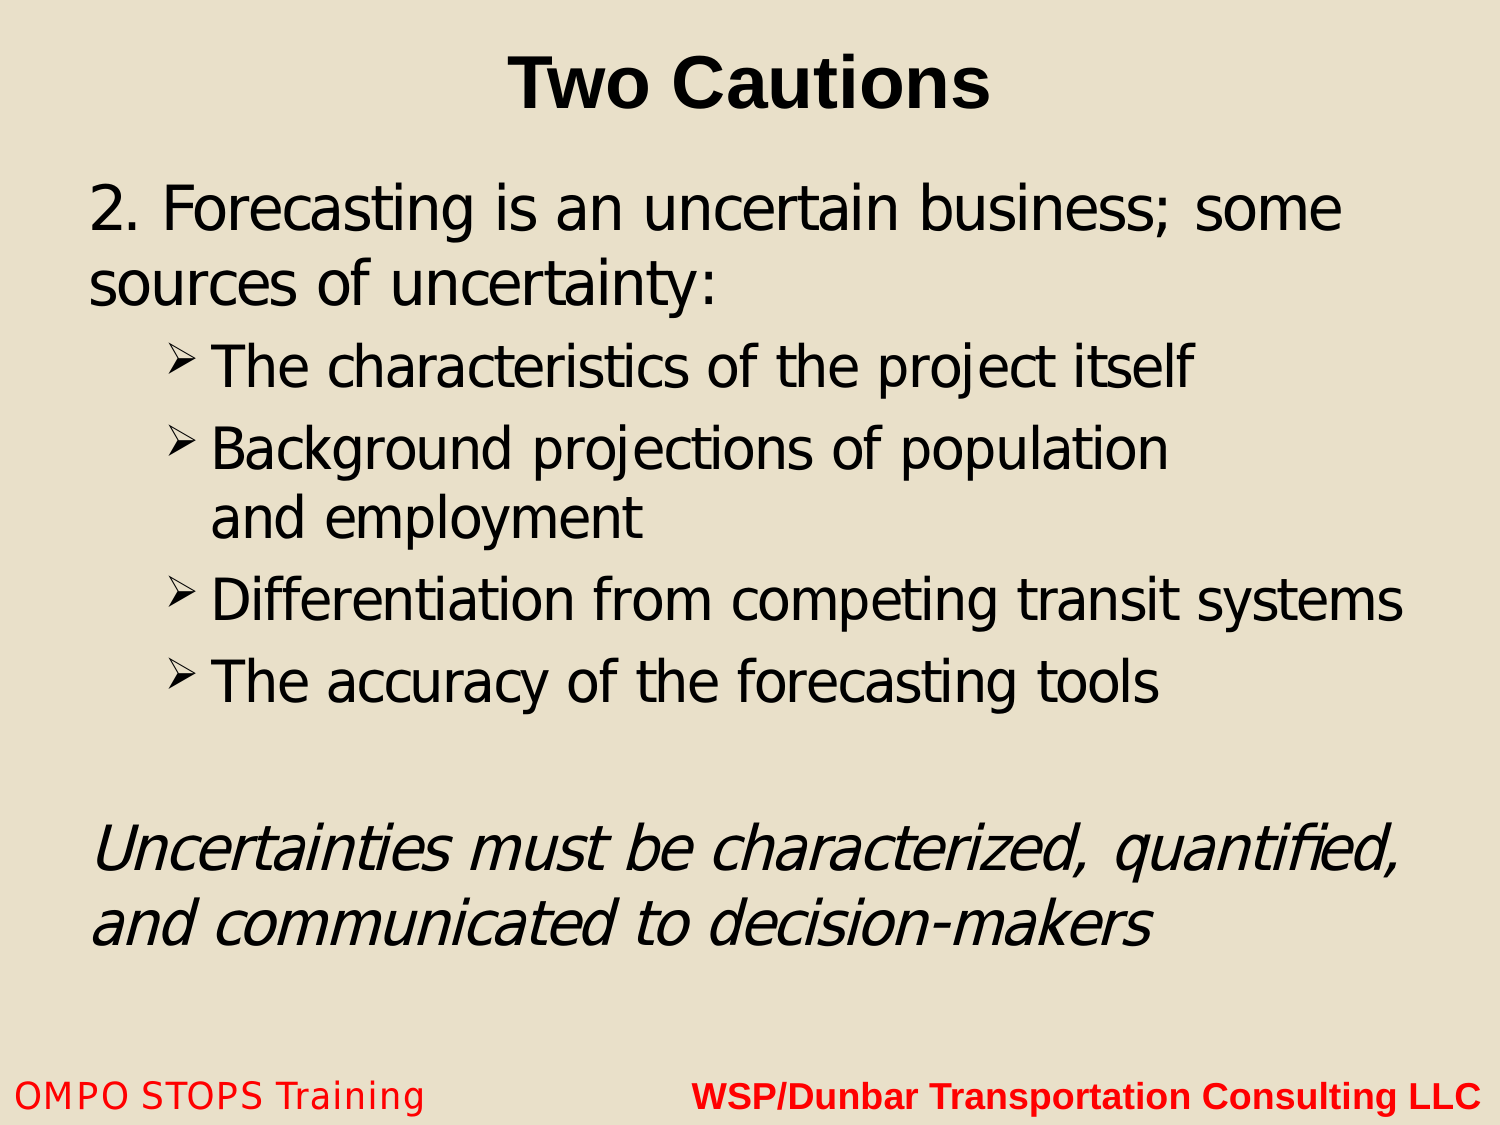

# Two Cautions
2. Forecasting is an uncertain business; some sources of uncertainty:
The characteristics of the project itself
Background projections of population
and employment
Differentiation from competing transit systems
The accuracy of the forecasting tools

Uncertainties must be characterized, quantified, and communicated to decision-makers

OMPO STOPS Training                        WSP/Dunbar Transportation Consulting LLC